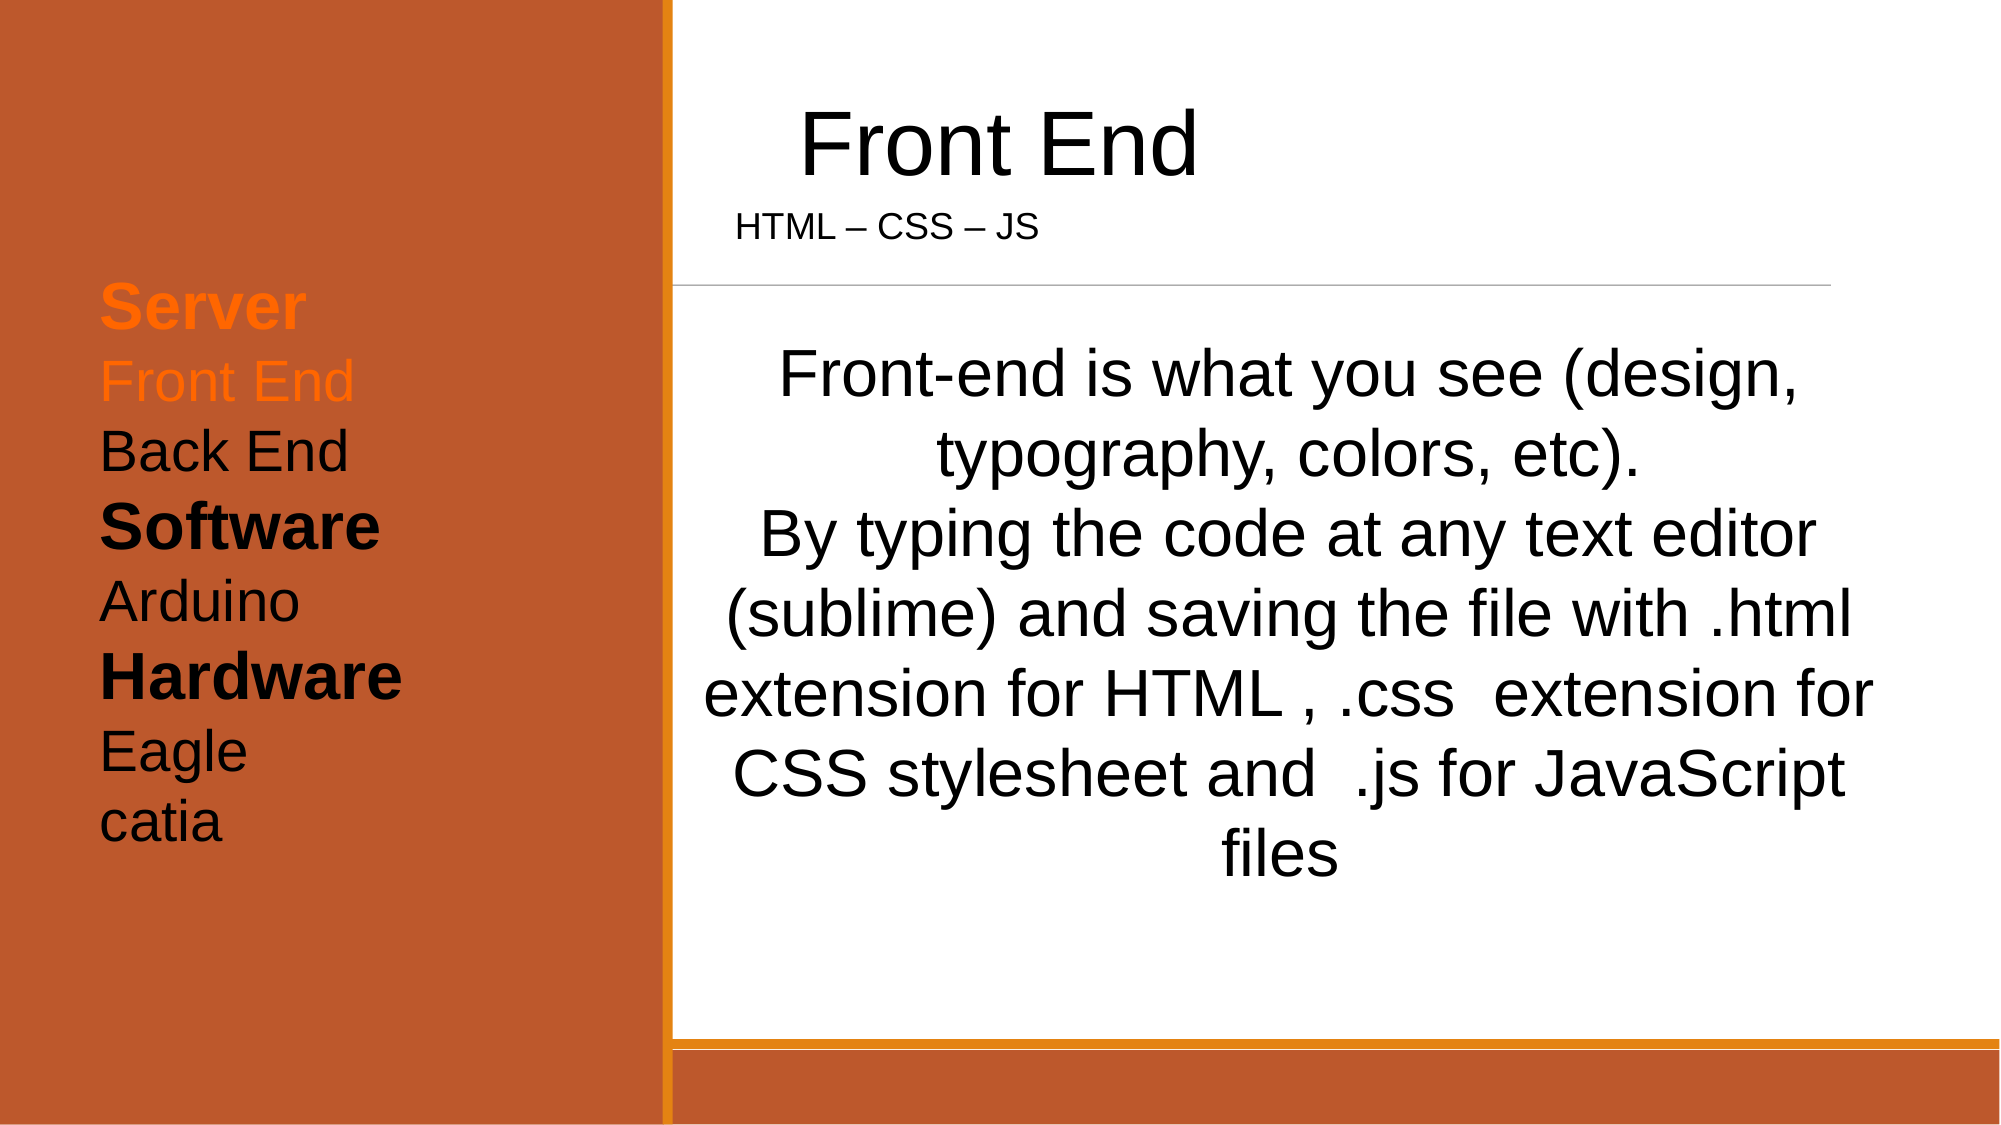

Front End

HTML – CSS – JS
Server
Front End
Back End
Software
Arduino
Hardware
Eagle
catia

Front-end is what you see (design, typography, colors, etc).
By typing the code at any text editor (sublime) and saving the file with .html extension for HTML , .css  extension for CSS stylesheet and  .js for JavaScript files